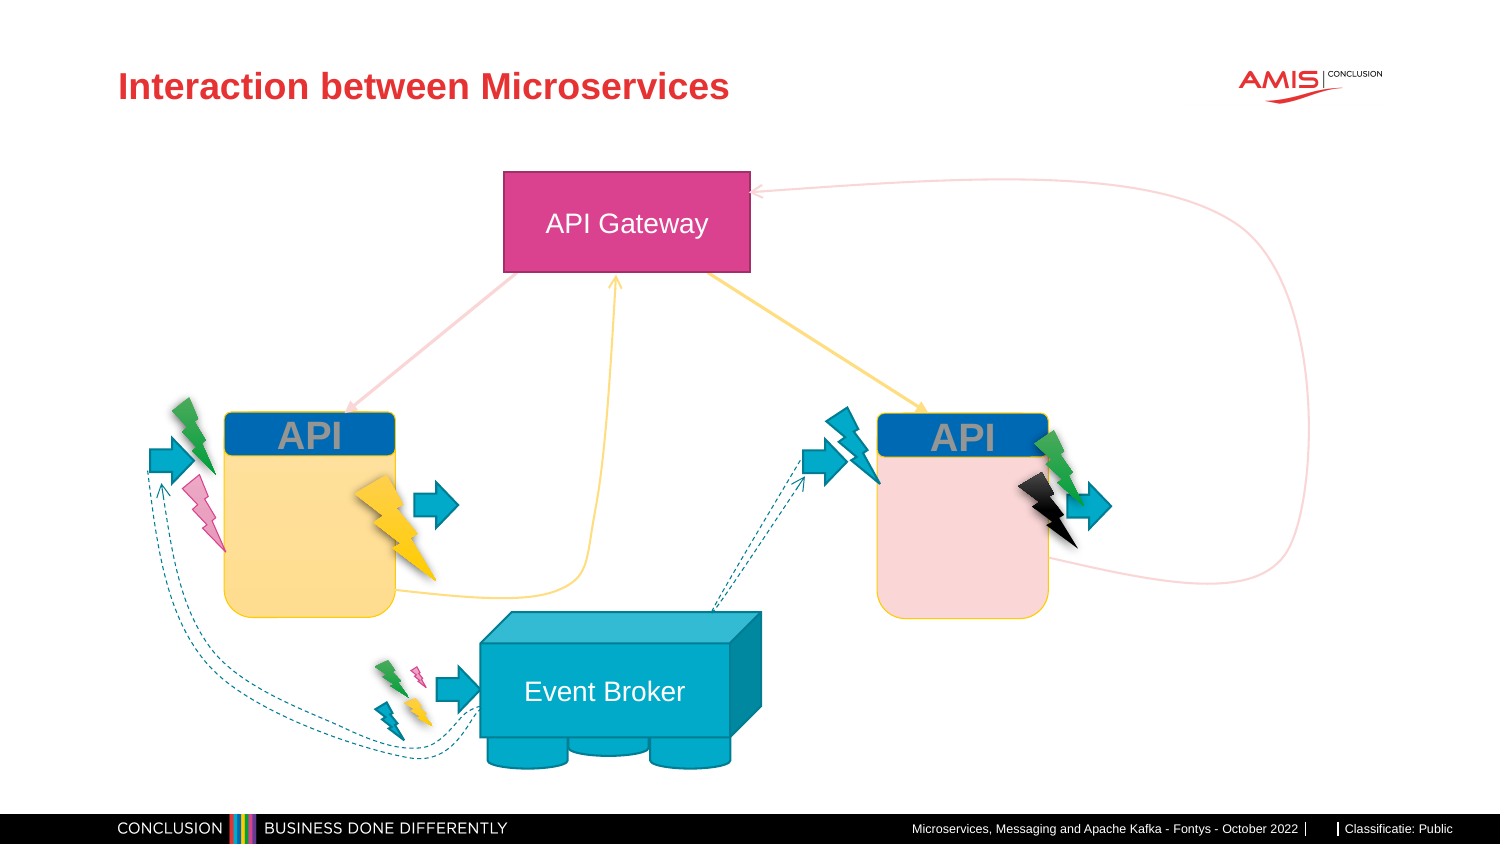

# Interaction between Microservices
API Gateway

API

API

Event Broker

Microservices, Messaging and Apache Kafka - Fontys - October 2022